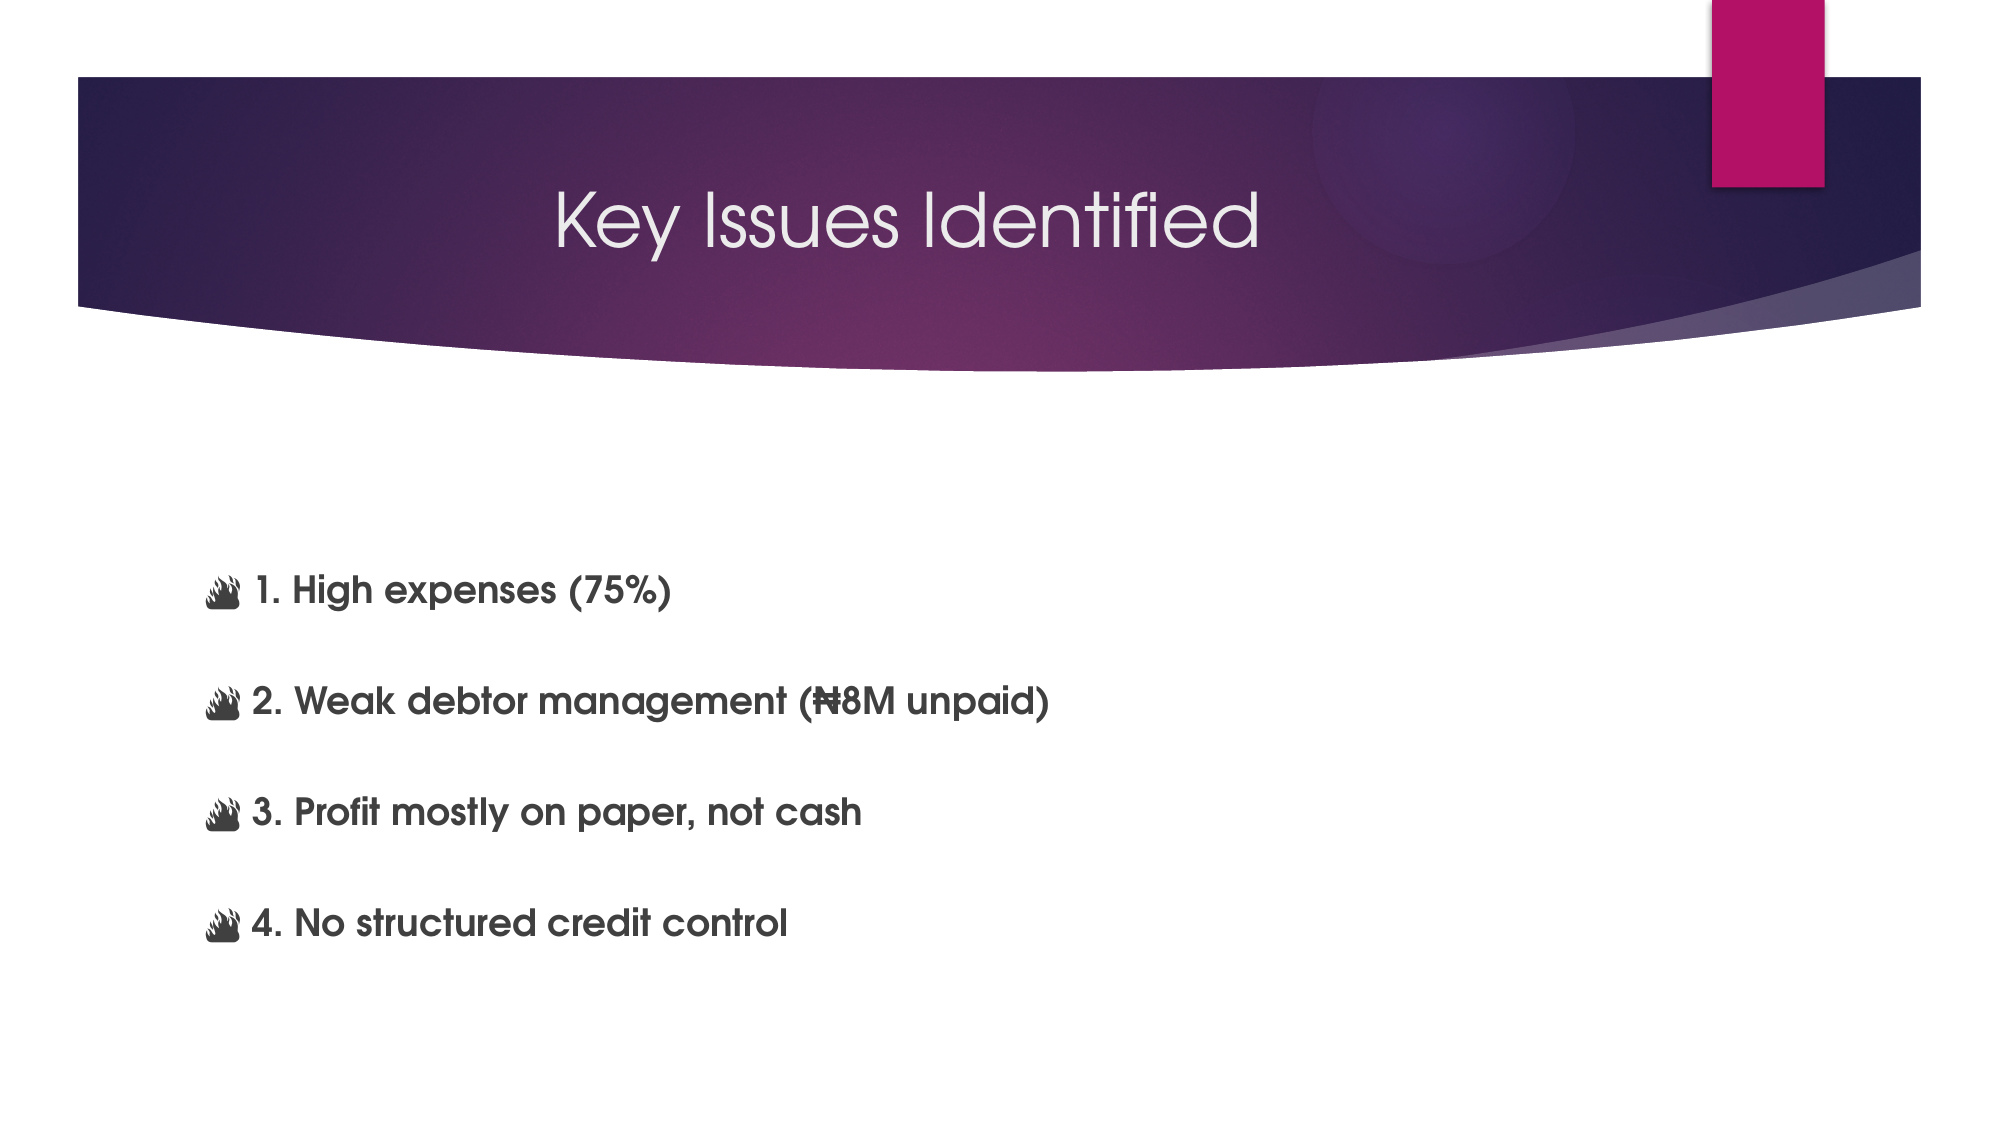

# Key Issues Identified

🔥 1. High expenses (75%)
🔥 2. Weak debtor management (₦8M unpaid)
🔥 3. Profit mostly on paper, not cash
🔥 4. No structured credit control